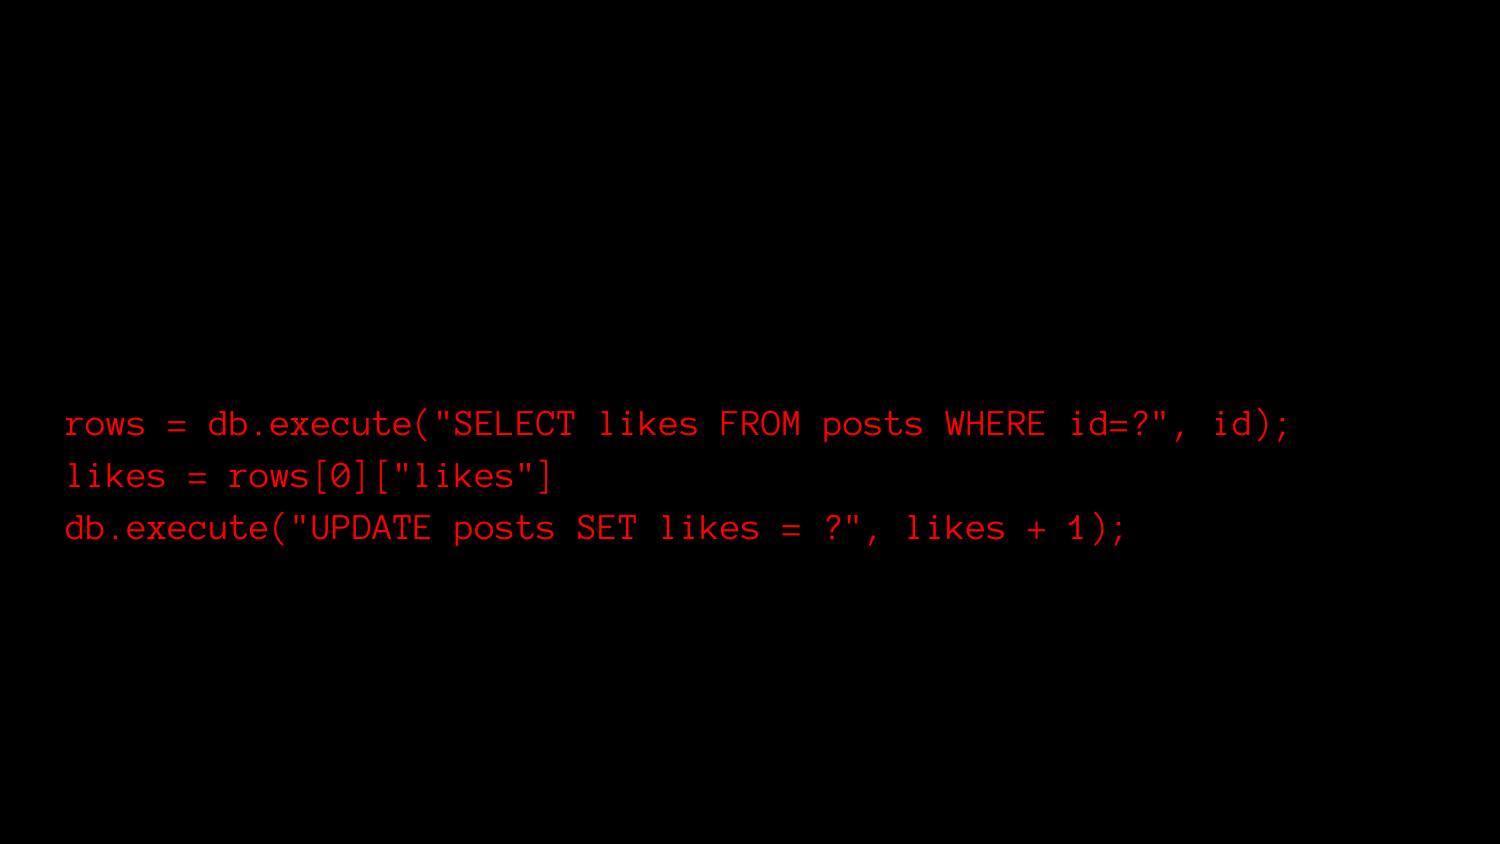

rows = db.execute("SELECT likes FROM posts WHERE id=?", id);
likes = rows[0]["likes"]
db.execute("UPDATE posts SET likes = ?", likes + 1);